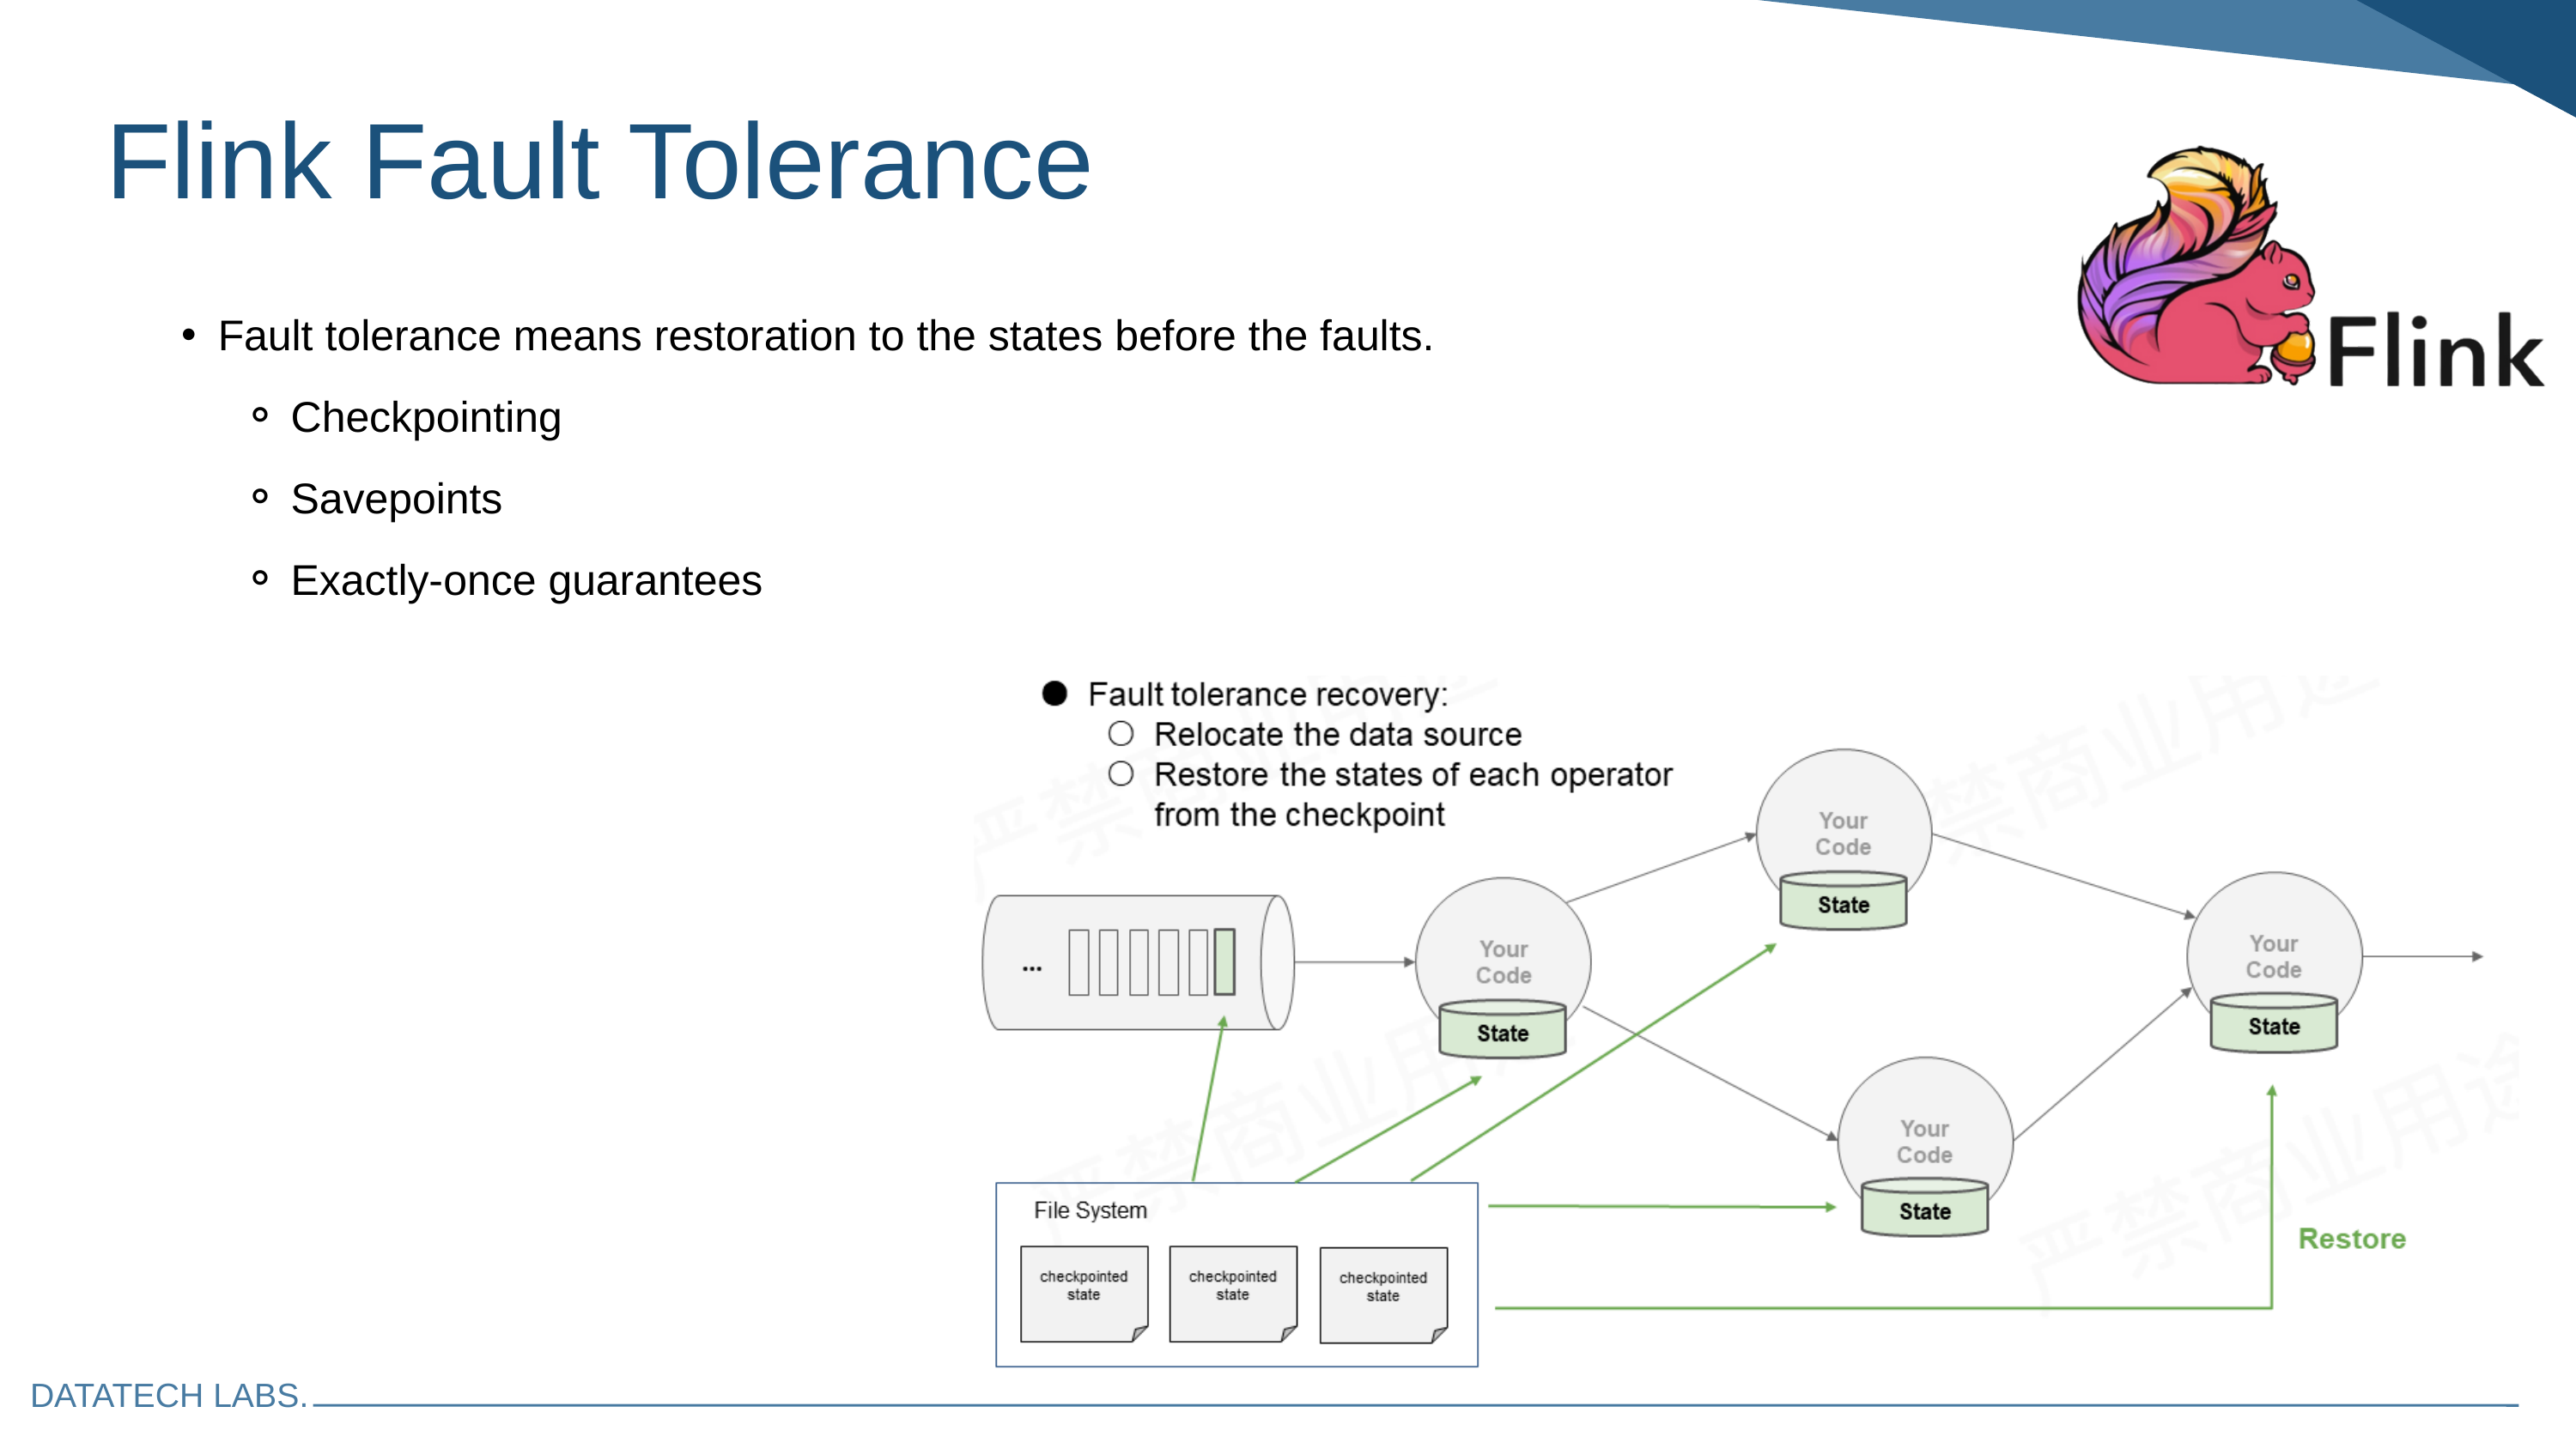

Flink Fault Tolerance

Fault tolerance means restoration to the states before the faults.
Checkpointing
Savepoints
Exactly-once guarantees

DATATECH LABS.